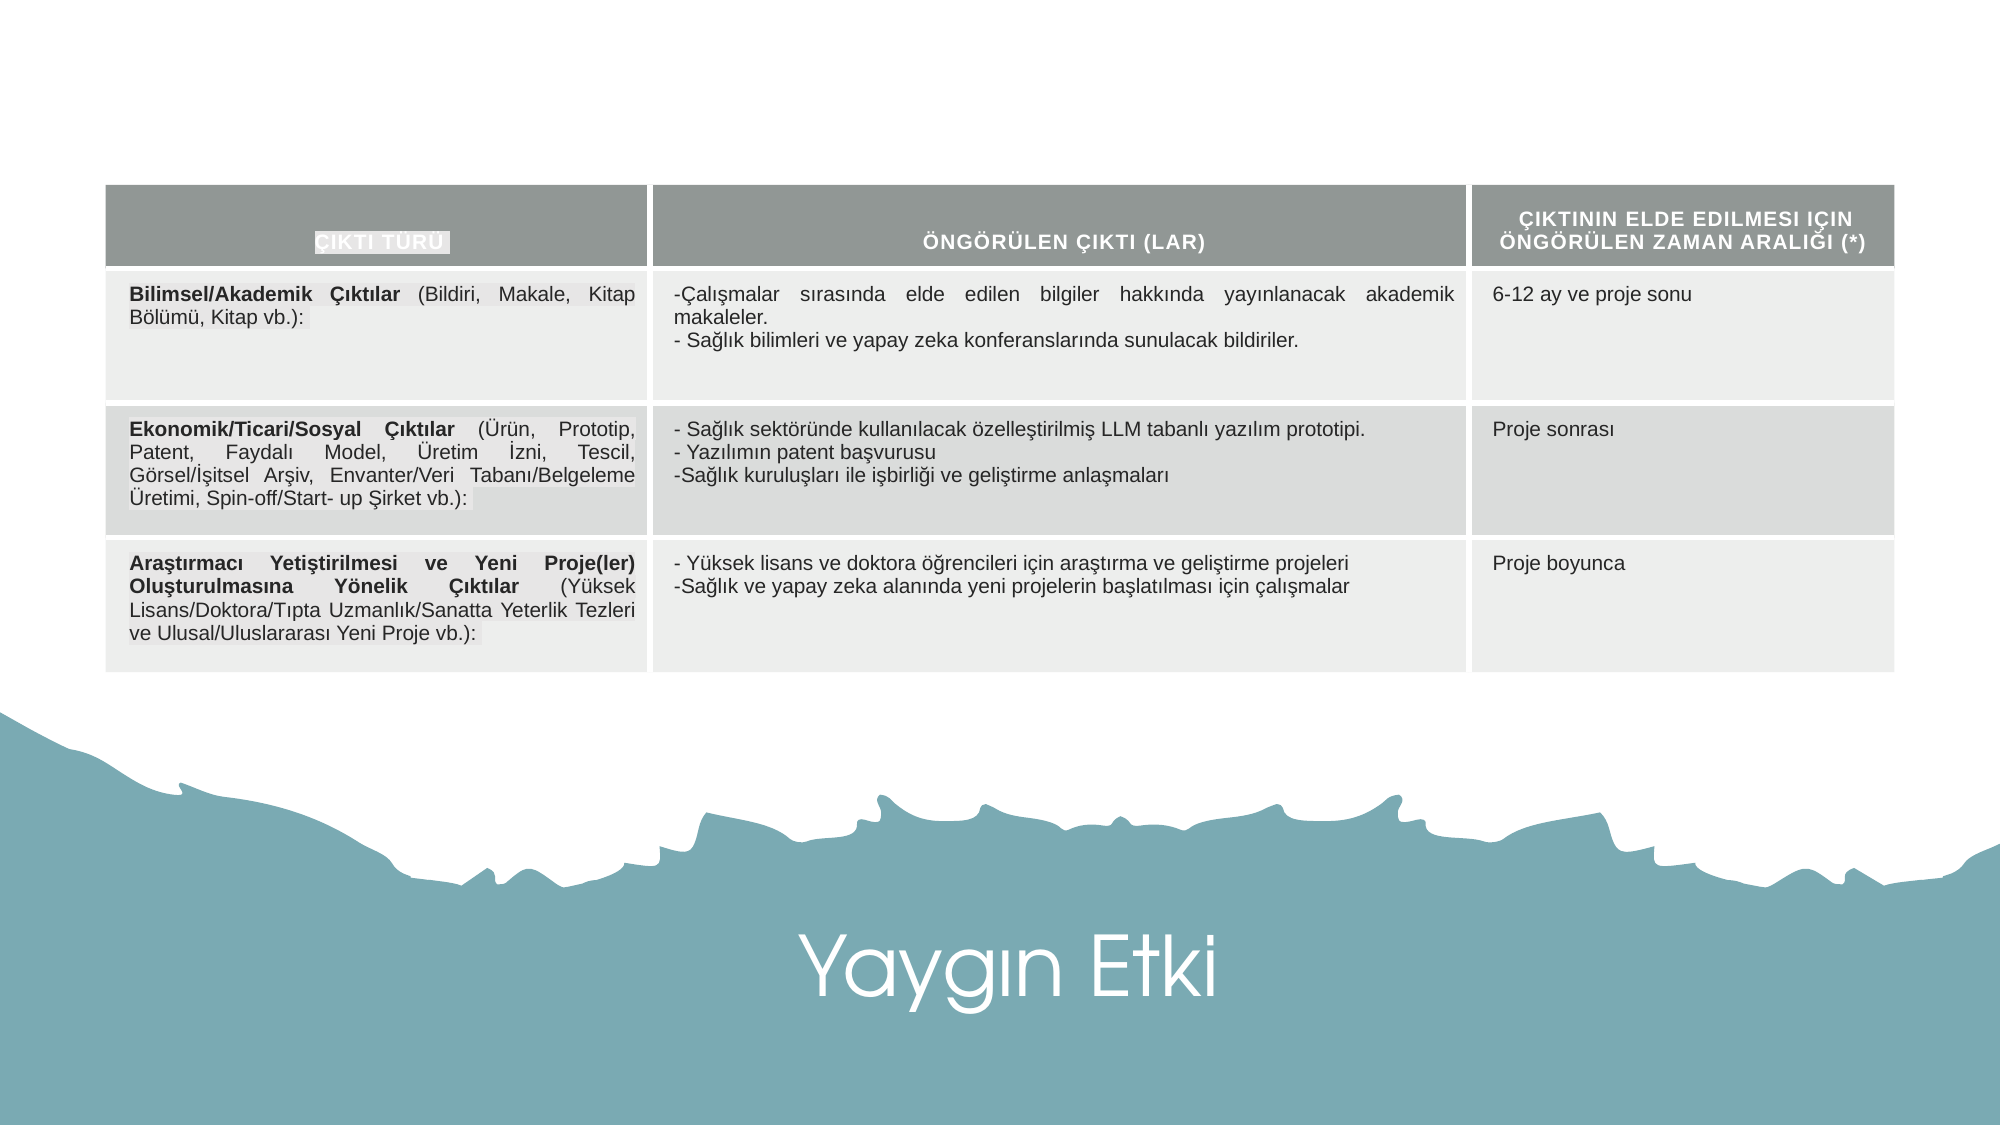

| Çıktı Türü | Öngörülen Çıktı (lar) | Çıktının Elde Edilmesi için Öngörülen Zaman Aralığı (\*) |
| --- | --- | --- |
| Bilimsel/Akademik Çıktılar (Bildiri, Makale, Kitap Bölümü, Kitap vb.): | -Çalışmalar sırasında elde edilen bilgiler hakkında yayınlanacak akademik makaleler.  - Sağlık bilimleri ve yapay zeka konferanslarında sunulacak bildiriler. | 6-12 ay ve proje sonu |
| Ekonomik/Ticari/Sosyal Çıktılar (Ürün, Prototip, Patent, Faydalı Model, Üretim İzni, Tescil, Görsel/İşitsel Arşiv, Envanter/Veri Tabanı/Belgeleme Üretimi, Spin-off/Start- up Şirket vb.): | - Sağlık sektöründe kullanılacak özelleştirilmiş LLM tabanlı yazılım prototipi.  - Yazılımın patent başvurusu  -Sağlık kuruluşları ile işbirliği ve geliştirme anlaşmaları | Proje sonrası |
| Araştırmacı Yetiştirilmesi ve Yeni Proje(ler) Oluşturulmasına Yönelik Çıktılar (Yüksek Lisans/Doktora/Tıpta Uzmanlık/Sanatta Yeterlik Tezleri ve Ulusal/Uluslararası Yeni Proje vb.): | - Yüksek lisans ve doktora öğrencileri için araştırma ve geliştirme projeleri  -Sağlık ve yapay zeka alanında yeni projelerin başlatılması için çalışmalar | Proje boyunca |

# Yaygın Etki